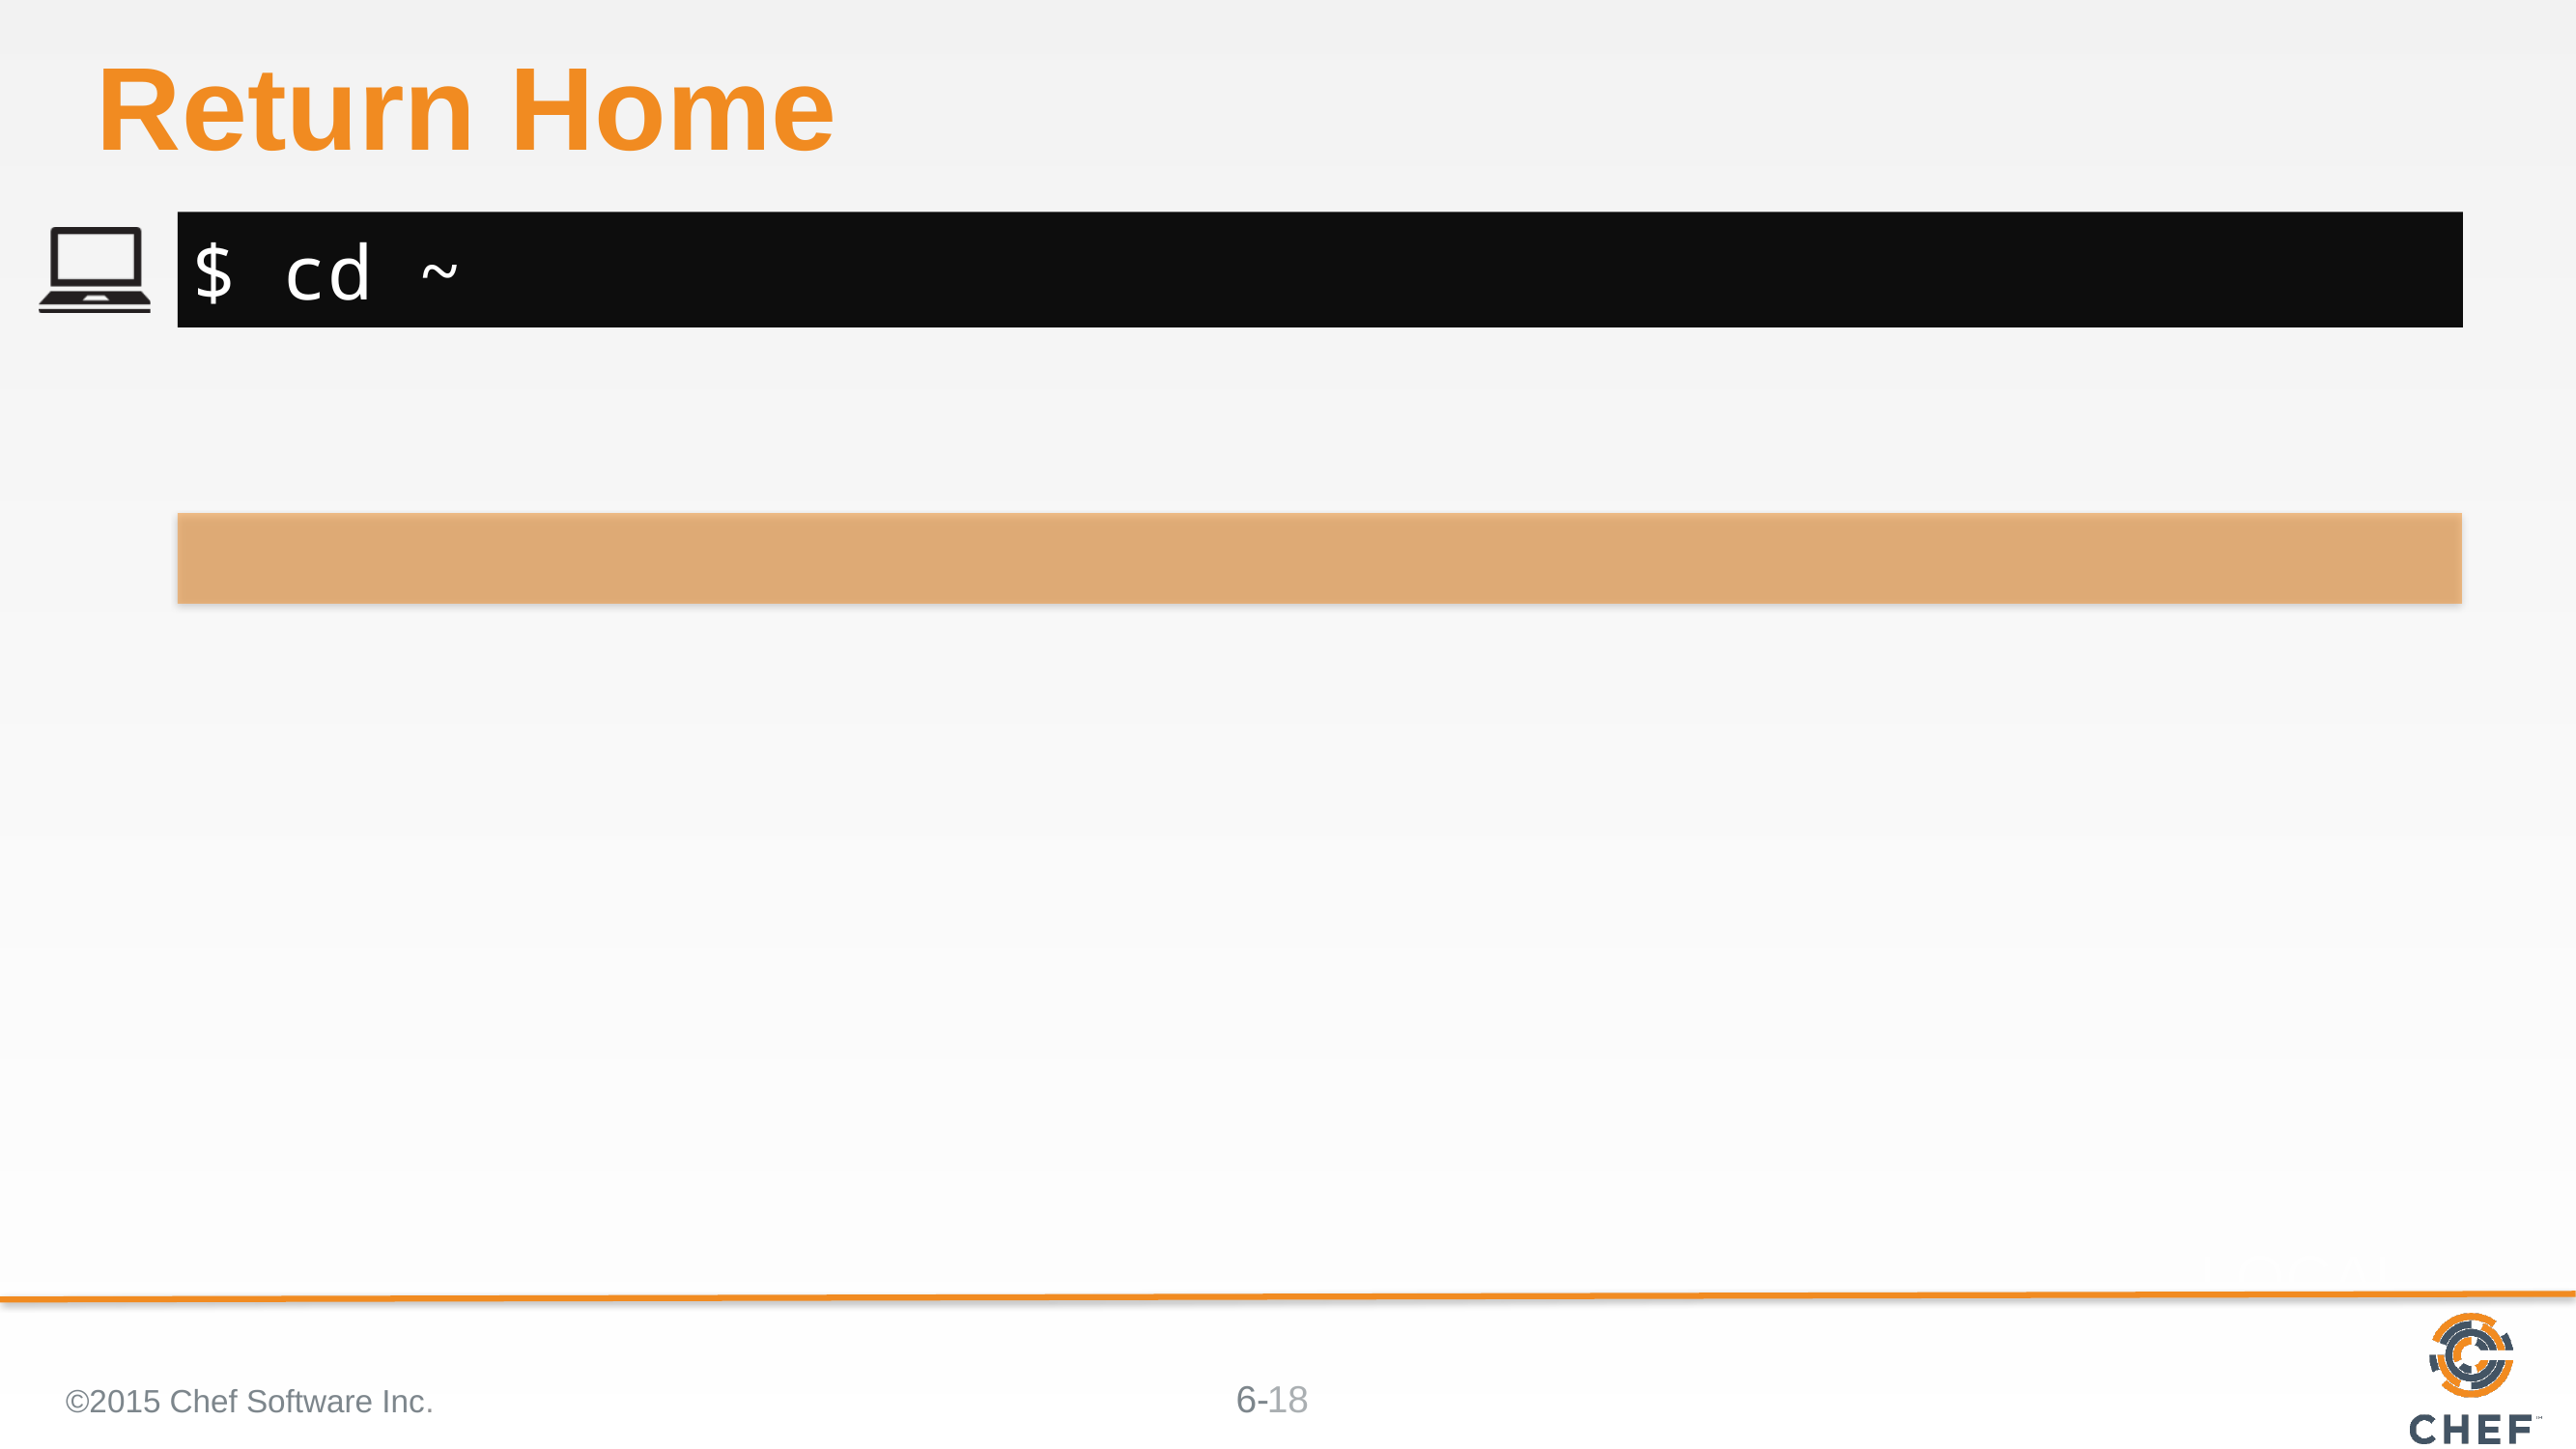

# Return Home
$ cd ~

©2015 Chef Software Inc.
18